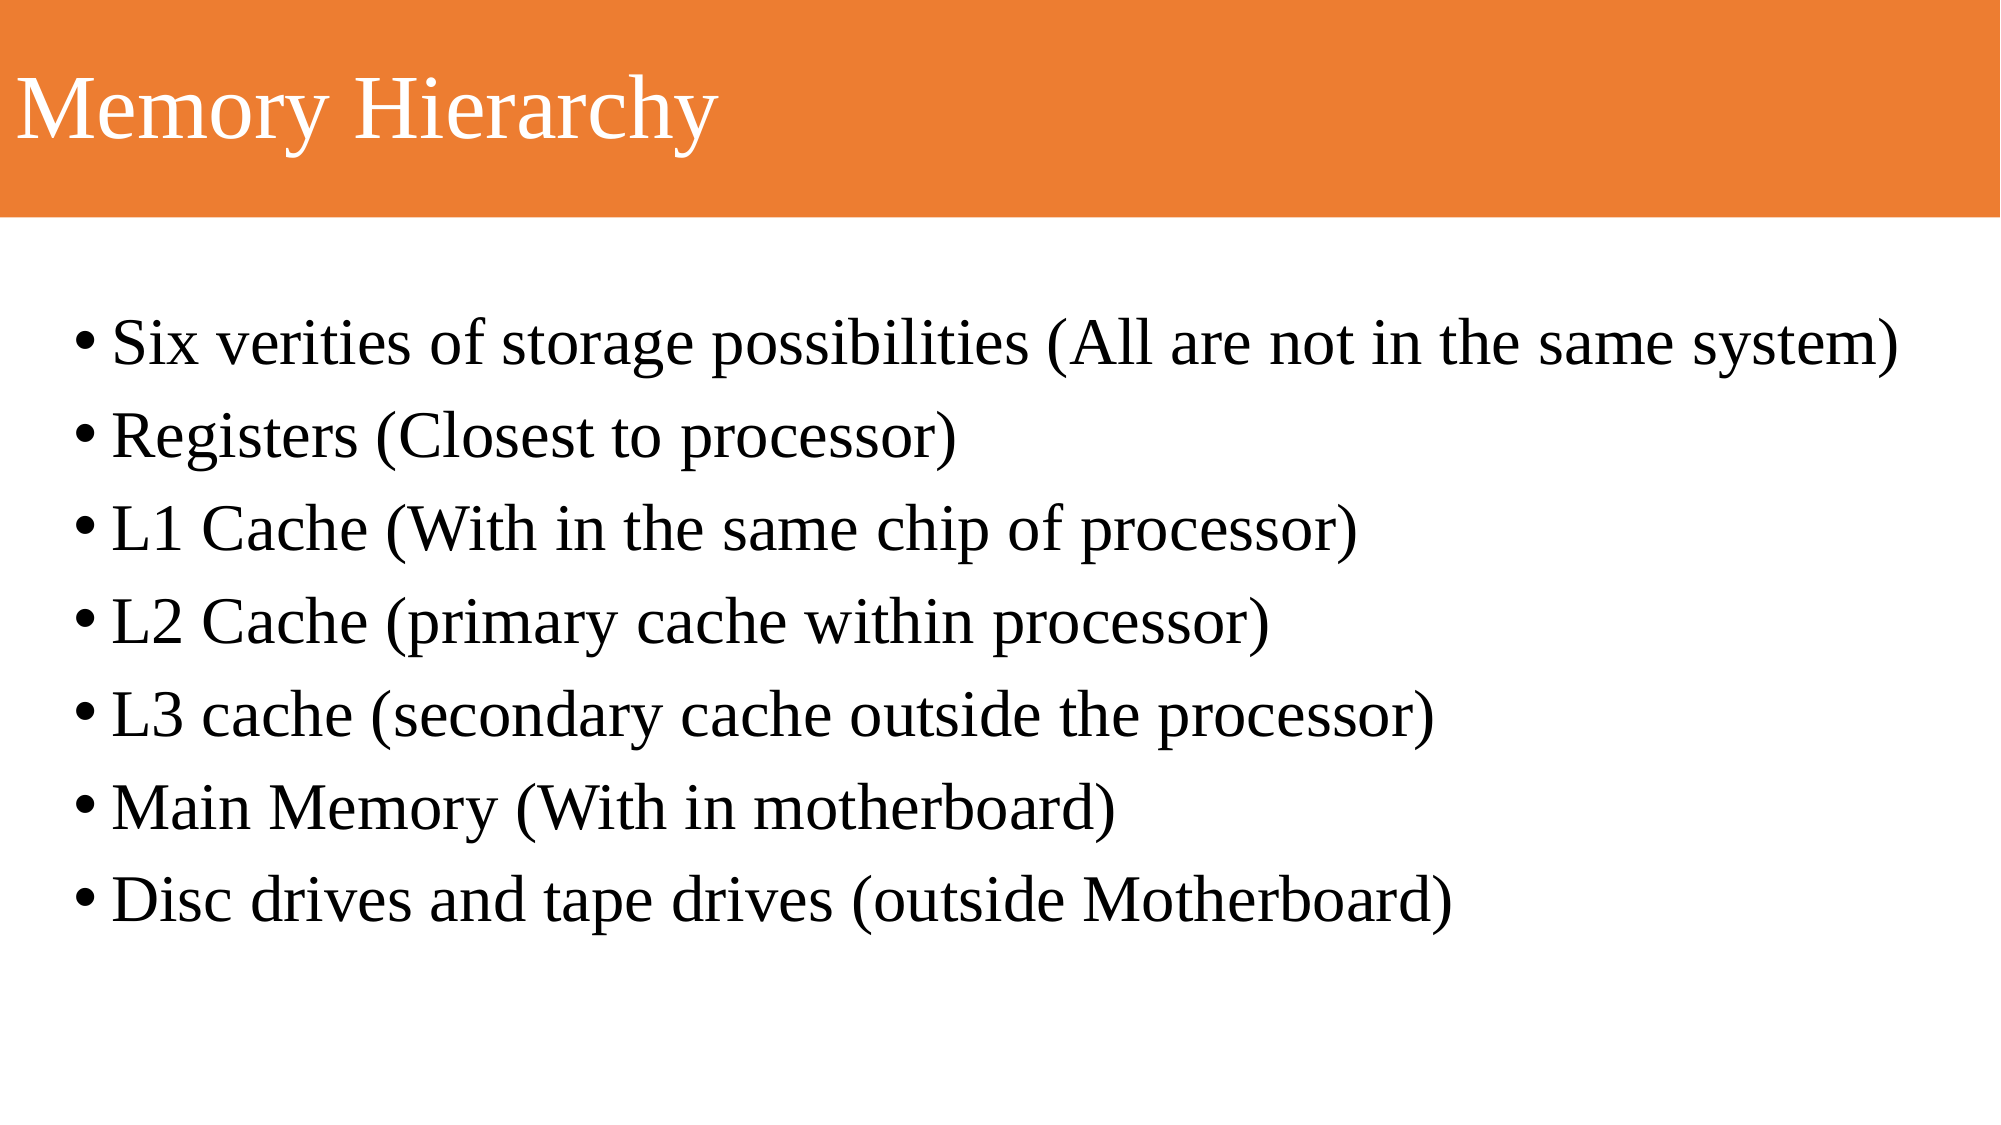

# Memory Hierarchy
Six verities of storage possibilities (All are not in the same system)
Registers (Closest to processor)
L1 Cache (With in the same chip of processor)
L2 Cache (primary cache within processor)
L3 cache (secondary cache outside the processor)
Main Memory (With in motherboard)
Disc drives and tape drives (outside Motherboard)